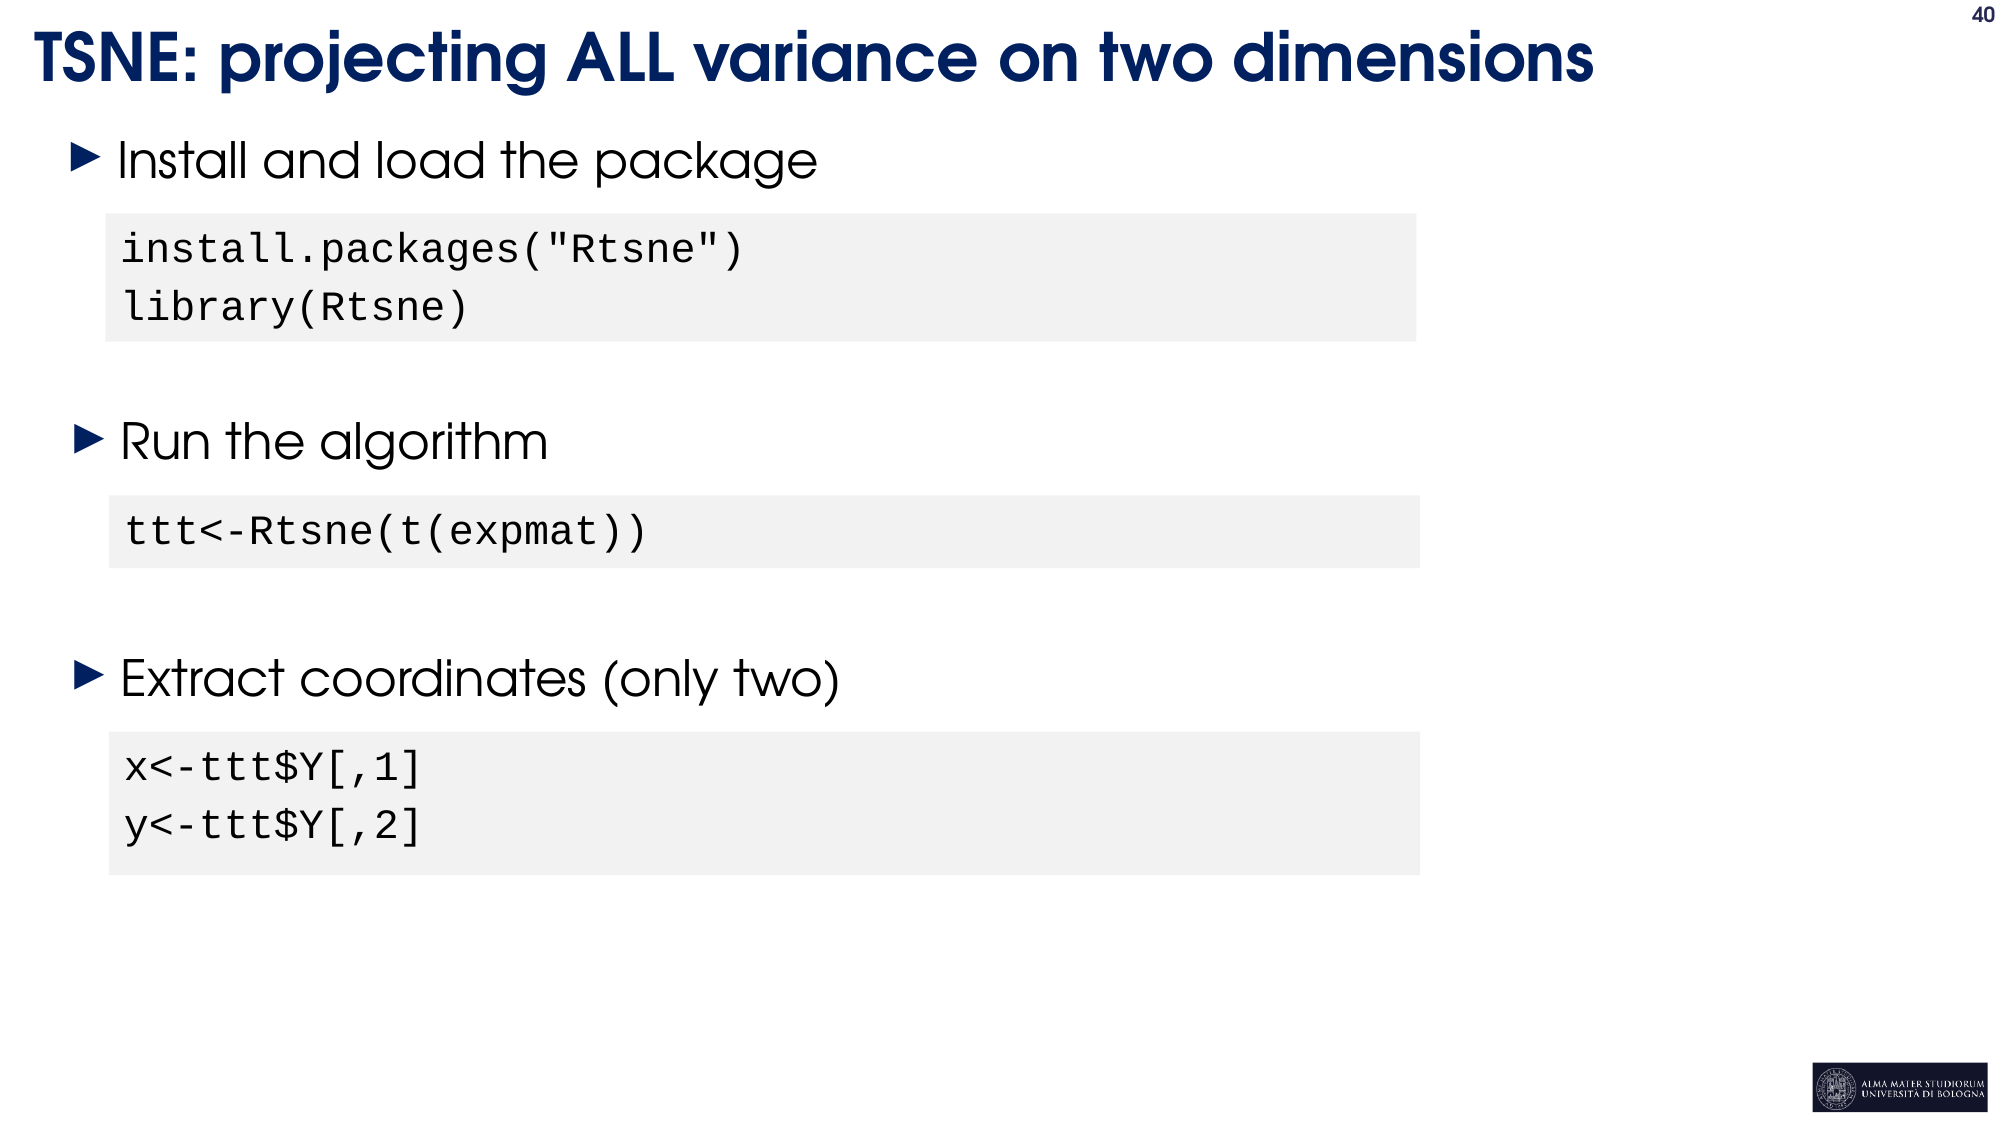

TSNE: projecting ALL variance on two dimensions
Install and load the package
install.packages("Rtsne")
library(Rtsne)

Run the algorithm
ttt<-Rtsne(t(expmat))

Extract coordinates (only two)
x<-ttt$Y[,1]
y<-ttt$Y[,2]